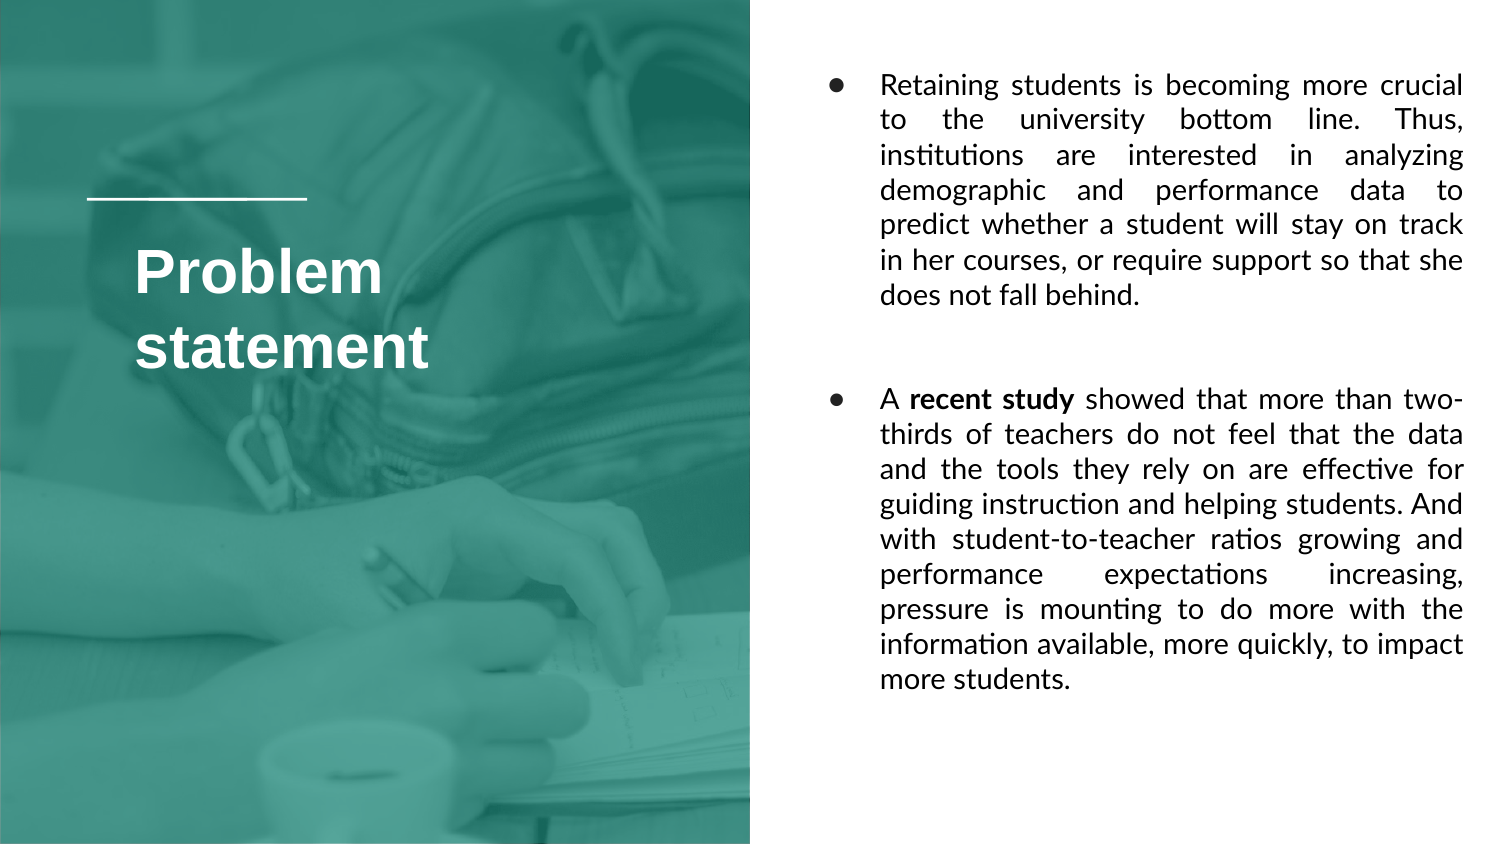

Retaining students is becoming more crucial to the university bottom line. Thus, institutions are interested in analyzing demographic and performance data to predict whether a student will stay on track in her courses, or require support so that she does not fall behind.

A recent study showed that more than two-thirds of teachers do not feel that the data and the tools they rely on are effective for guiding instruction and helping students. And with student-to-teacher ratios growing and performance expectations increasing, pressure is mounting to do more with the information available, more quickly, to impact more students.
# Problem statement